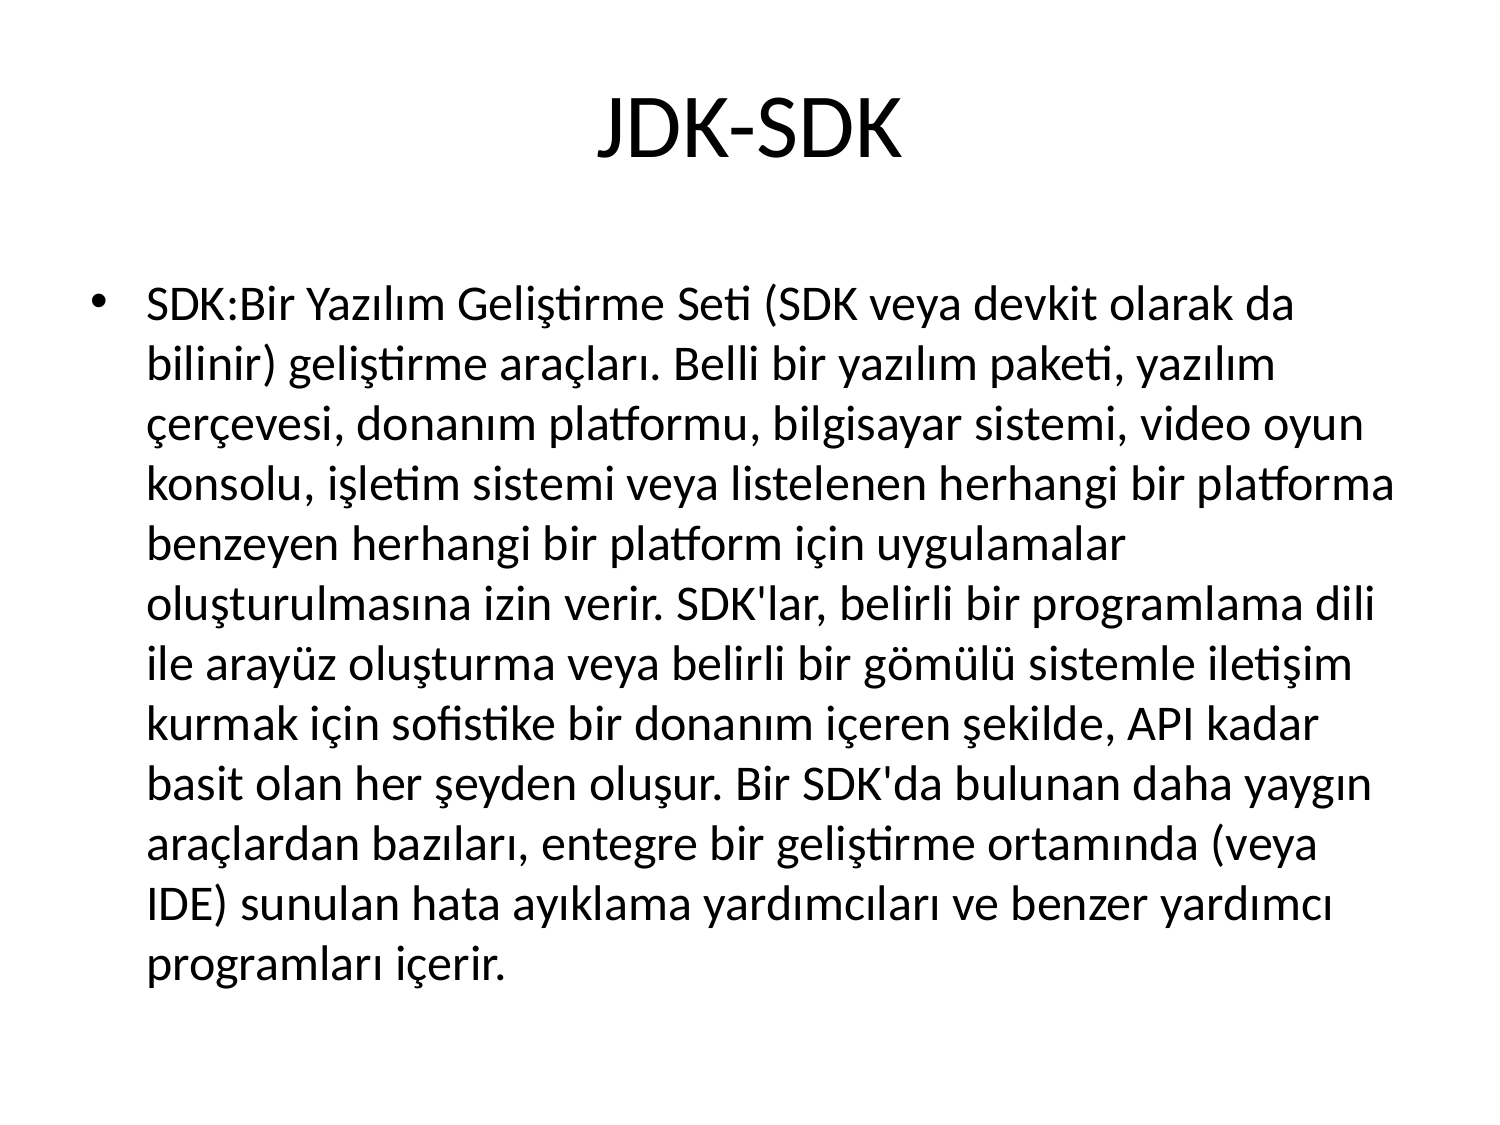

# JDK-SDK
SDK:Bir Yazılım Geliştirme Seti (SDK veya devkit olarak da bilinir) geliştirme araçları. Belli bir yazılım paketi, yazılım çerçevesi, donanım platformu, bilgisayar sistemi, video oyun konsolu, işletim sistemi veya listelenen herhangi bir platforma benzeyen herhangi bir platform için uygulamalar oluşturulmasına izin verir. SDK'lar, belirli bir programlama dili ile arayüz oluşturma veya belirli bir gömülü sistemle iletişim kurmak için sofistike bir donanım içeren şekilde, API kadar basit olan her şeyden oluşur. Bir SDK'da bulunan daha yaygın araçlardan bazıları, entegre bir geliştirme ortamında (veya IDE) sunulan hata ayıklama yardımcıları ve benzer yardımcı programları içerir.